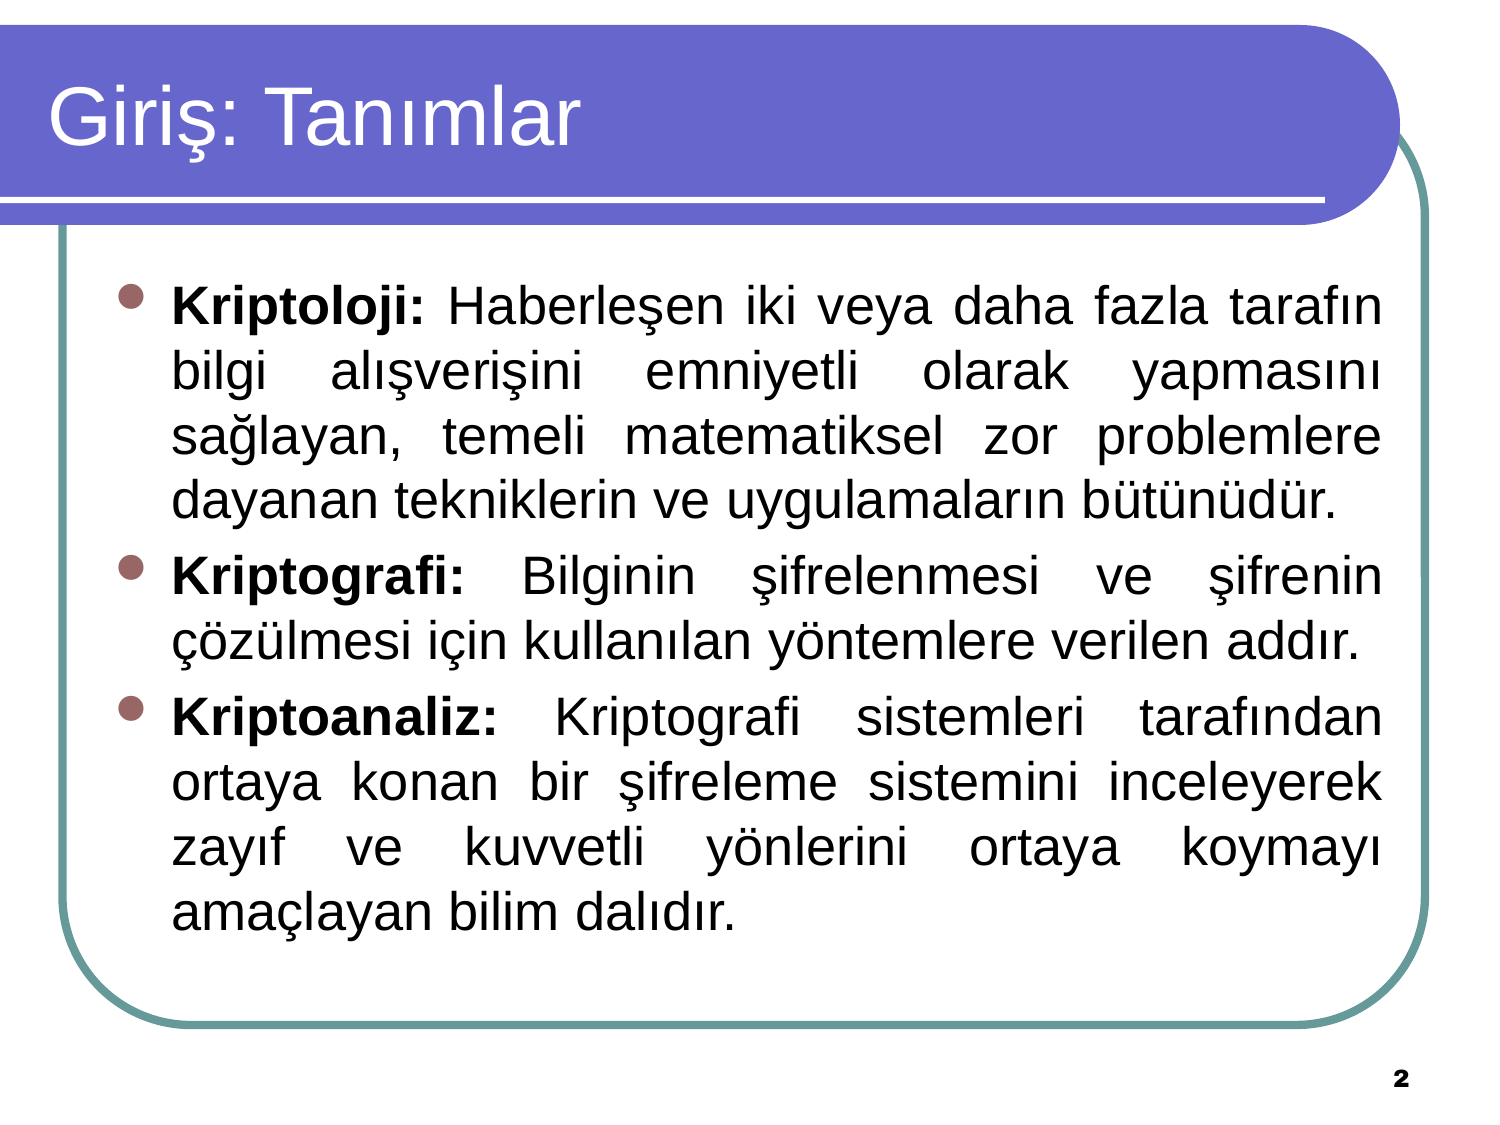

# Giriş: Tanımlar
Kriptoloji: Haberleşen iki veya daha fazla tarafın bilgi alışverişini emniyetli olarak yapmasını sağlayan, temeli matematiksel zor problemlere dayanan tekniklerin ve uygulamaların bütünüdür.
Kriptografi: Bilginin şifrelenmesi ve şifrenin çözülmesi için kullanılan yöntemlere verilen addır.
Kriptoanaliz: Kriptografi sistemleri tarafından ortaya konan bir şifreleme sistemini inceleyerek zayıf ve kuvvetli yönlerini ortaya koymayı amaçlayan bilim dalıdır.

2